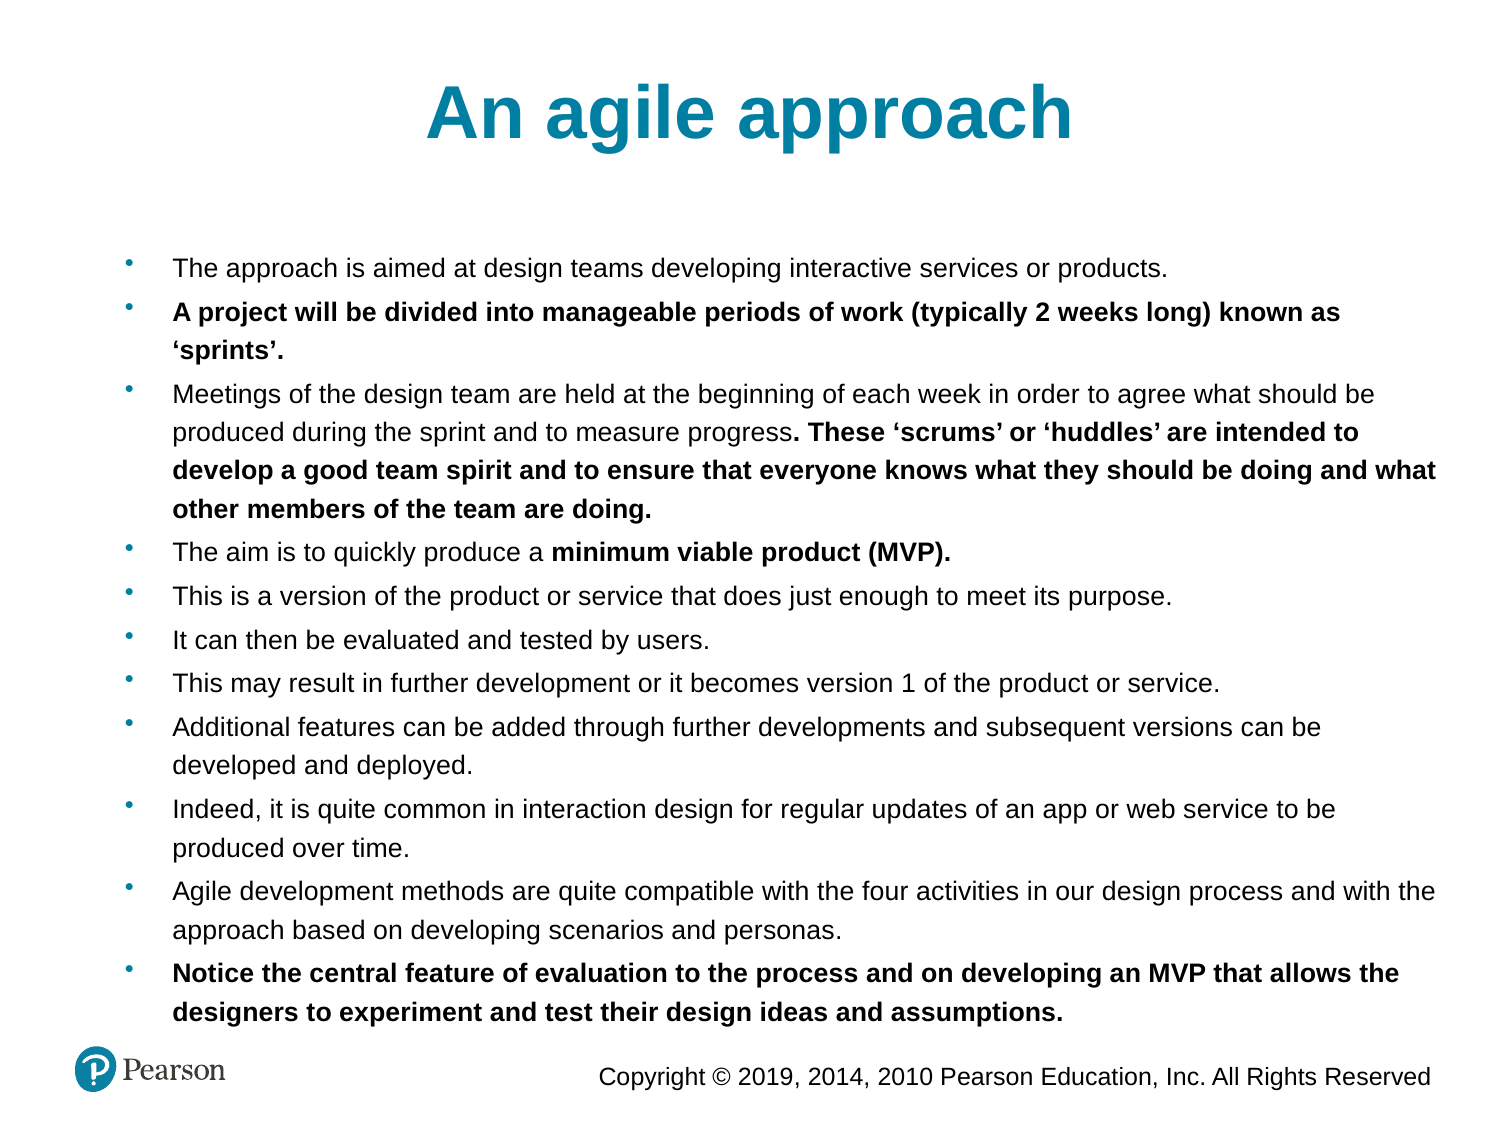

An agile approach
The approach is aimed at design teams developing interactive services or products.
A project will be divided into manageable periods of work (typically 2 weeks long) known as ‘sprints’.
Meetings of the design team are held at the beginning of each week in order to agree what should be produced during the sprint and to measure progress. These ‘scrums’ or ‘huddles’ are intended to develop a good team spirit and to ensure that everyone knows what they should be doing and what other members of the team are doing.
The aim is to quickly produce a minimum viable product (MVP).
This is a version of the product or service that does just enough to meet its purpose.
It can then be evaluated and tested by users.
This may result in further development or it becomes version 1 of the product or service.
Additional features can be added through further developments and subsequent versions can be developed and deployed.
Indeed, it is quite common in interaction design for regular updates of an app or web service to be produced over time.
Agile development methods are quite compatible with the four activities in our design process and with the approach based on developing scenarios and personas.
Notice the central feature of evaluation to the process and on developing an MVP that allows the designers to experiment and test their design ideas and assumptions.